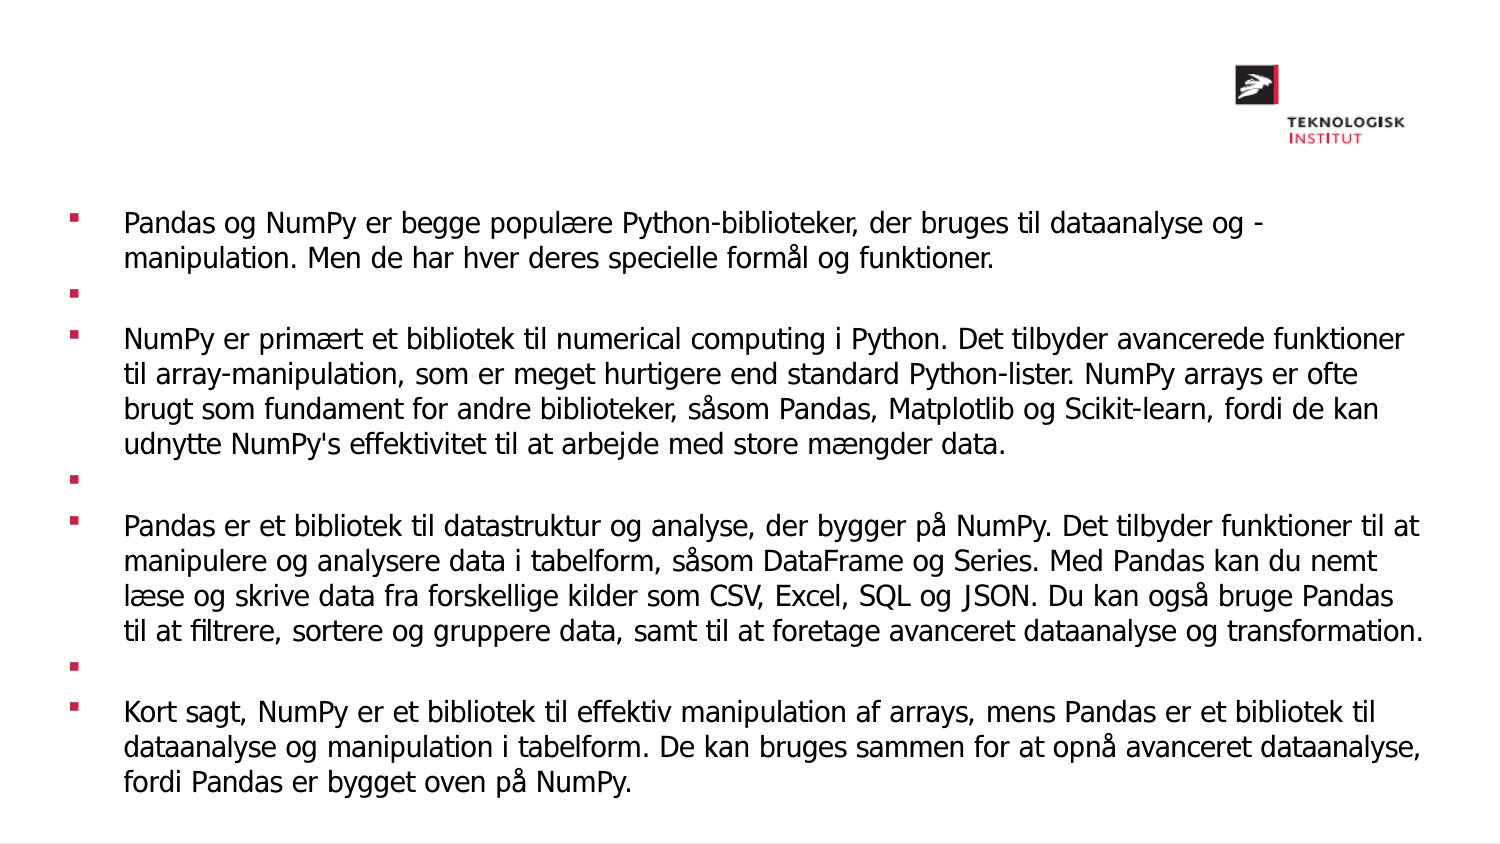

Pandas og NumPy er begge populære Python-biblioteker, der bruges til dataanalyse og -manipulation. Men de har hver deres specielle formål og funktioner.

NumPy er primært et bibliotek til numerical computing i Python. Det tilbyder avancerede funktioner til array-manipulation, som er meget hurtigere end standard Python-lister. NumPy arrays er ofte brugt som fundament for andre biblioteker, såsom Pandas, Matplotlib og Scikit-learn, fordi de kan udnytte NumPy's effektivitet til at arbejde med store mængder data.

Pandas er et bibliotek til datastruktur og analyse, der bygger på NumPy. Det tilbyder funktioner til at manipulere og analysere data i tabelform, såsom DataFrame og Series. Med Pandas kan du nemt læse og skrive data fra forskellige kilder som CSV, Excel, SQL og JSON. Du kan også bruge Pandas til at filtrere, sortere og gruppere data, samt til at foretage avanceret dataanalyse og transformation.

Kort sagt, NumPy er et bibliotek til effektiv manipulation af arrays, mens Pandas er et bibliotek til dataanalyse og manipulation i tabelform. De kan bruges sammen for at opnå avanceret dataanalyse, fordi Pandas er bygget oven på NumPy.

Pandas og NumPy er begge populære Python-biblioteker, der bruges til dataanalyse og -manipulation. Men de har hver deres specielle formål og funktioner.

NumPy er primært et bibliotek til numerical computing i Python. Det tilbyder avancerede funktioner til array-manipulation, som er meget hurtigere end standard Python-lister. NumPy arrays er ofte brugt som fundament for andre biblioteker, såsom Pandas, Matplotlib og Scikit-learn, fordi de kan udnytte NumPy's effektivitet til at arbejde med store mængder data.

Pandas er et bibliotek til datastruktur og analyse, der bygger på NumPy. Det tilbyder funktioner til at manipulere og analysere data i tabelform, såsom DataFrame og Series. Med Pandas kan du nemt læse og skrive data fra forskellige kilder som CSV, Excel, SQL og JSON. Du kan også bruge Pandas til at filtrere, sortere og gruppere data, samt til at foretage avanceret dataanalyse og transformation.

Kort sagt, NumPy er et bibliotek til effektiv manipulation af arrays, mens Pandas er et bibliotek til dataanalyse og manipulation i tabelform. De kan bruges sammen for at opnå avanceret dataanalyse, fordi Pandas er bygget oven på NumPy.